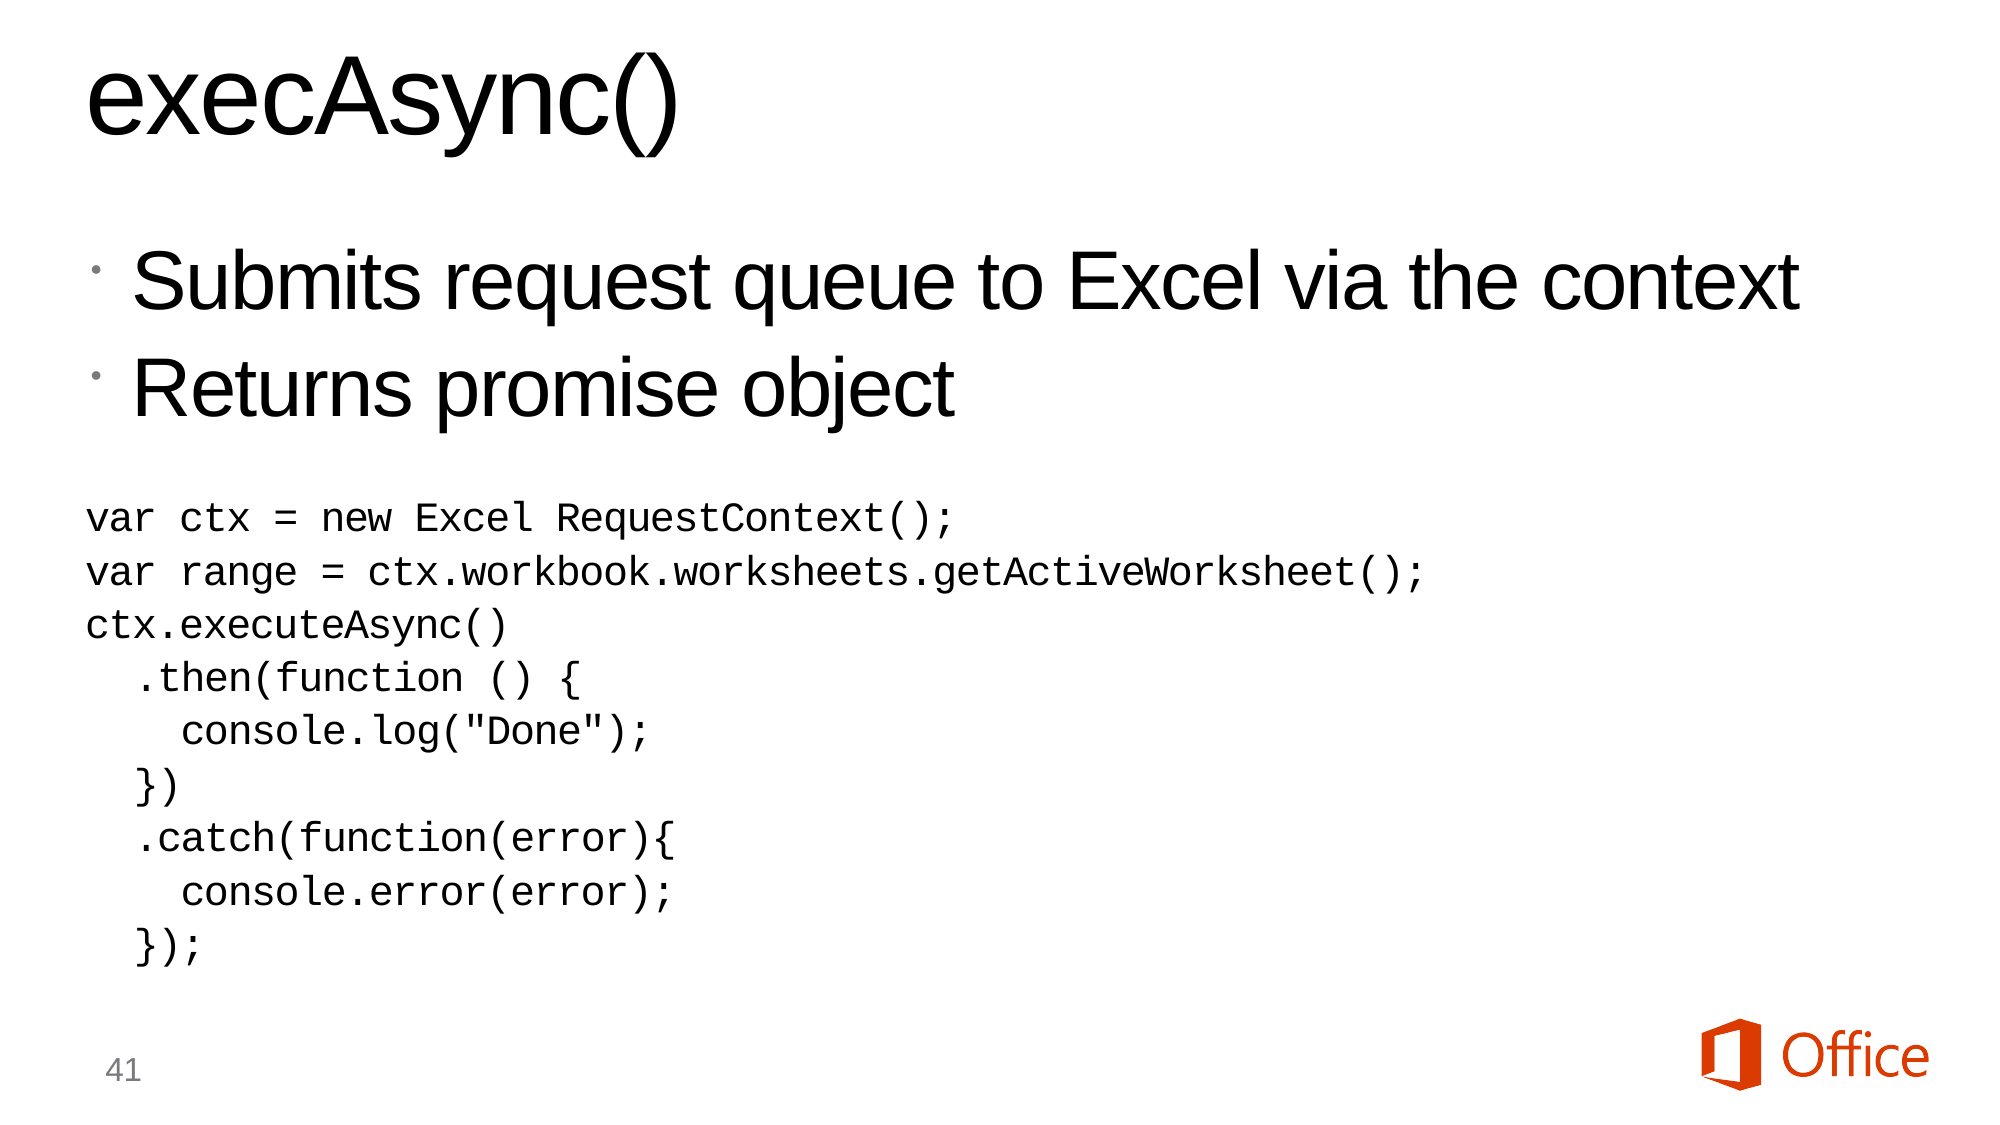

# execAsync()
Submits request queue to Excel via the context
Returns promise object

var ctx = new Excel RequestContext();
var range = ctx.workbook.worksheets.getActiveWorksheet();
ctx.executeAsync()
  .then(function () {
    console.log("Done");
  })
  .catch(function(error){
    console.error(error);
  });
41